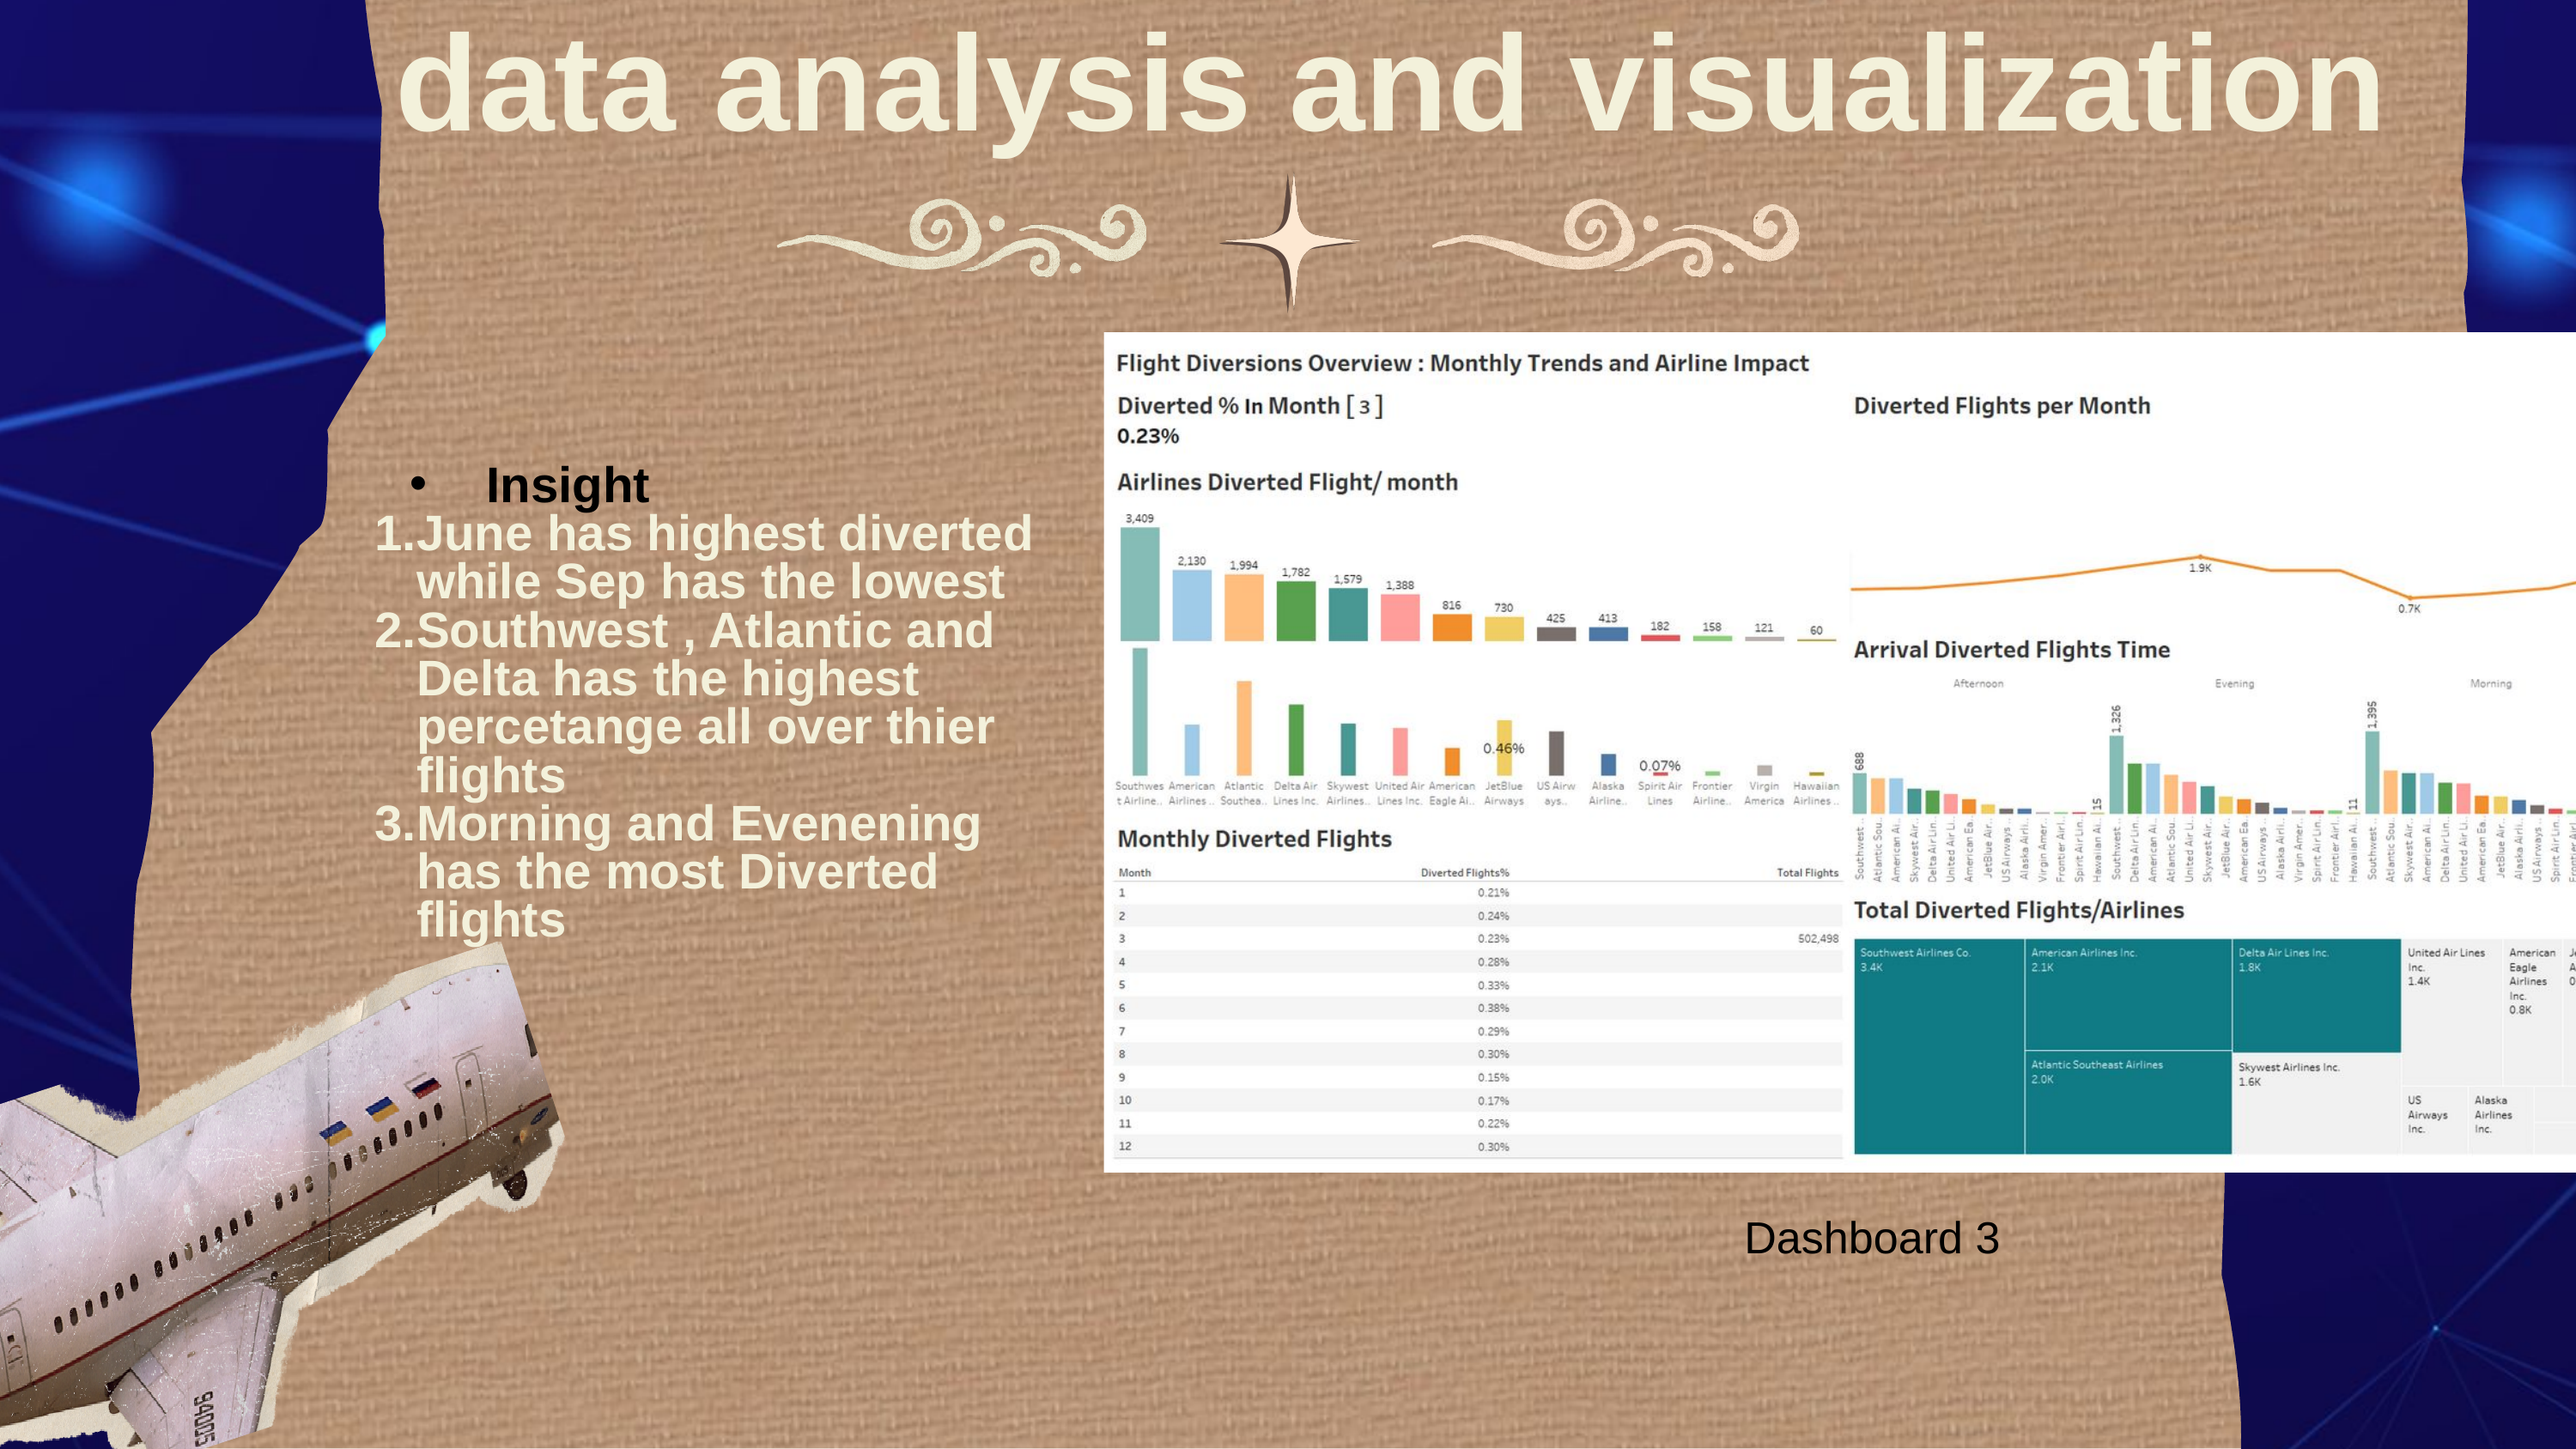

data analysis and visualization

Dashboard 3
Insight
June has highest diverted while Sep has the lowest
Southwest , Atlantic and Delta has the highest percetange all over thier flights
Morning and Evenening has the most Diverted flights